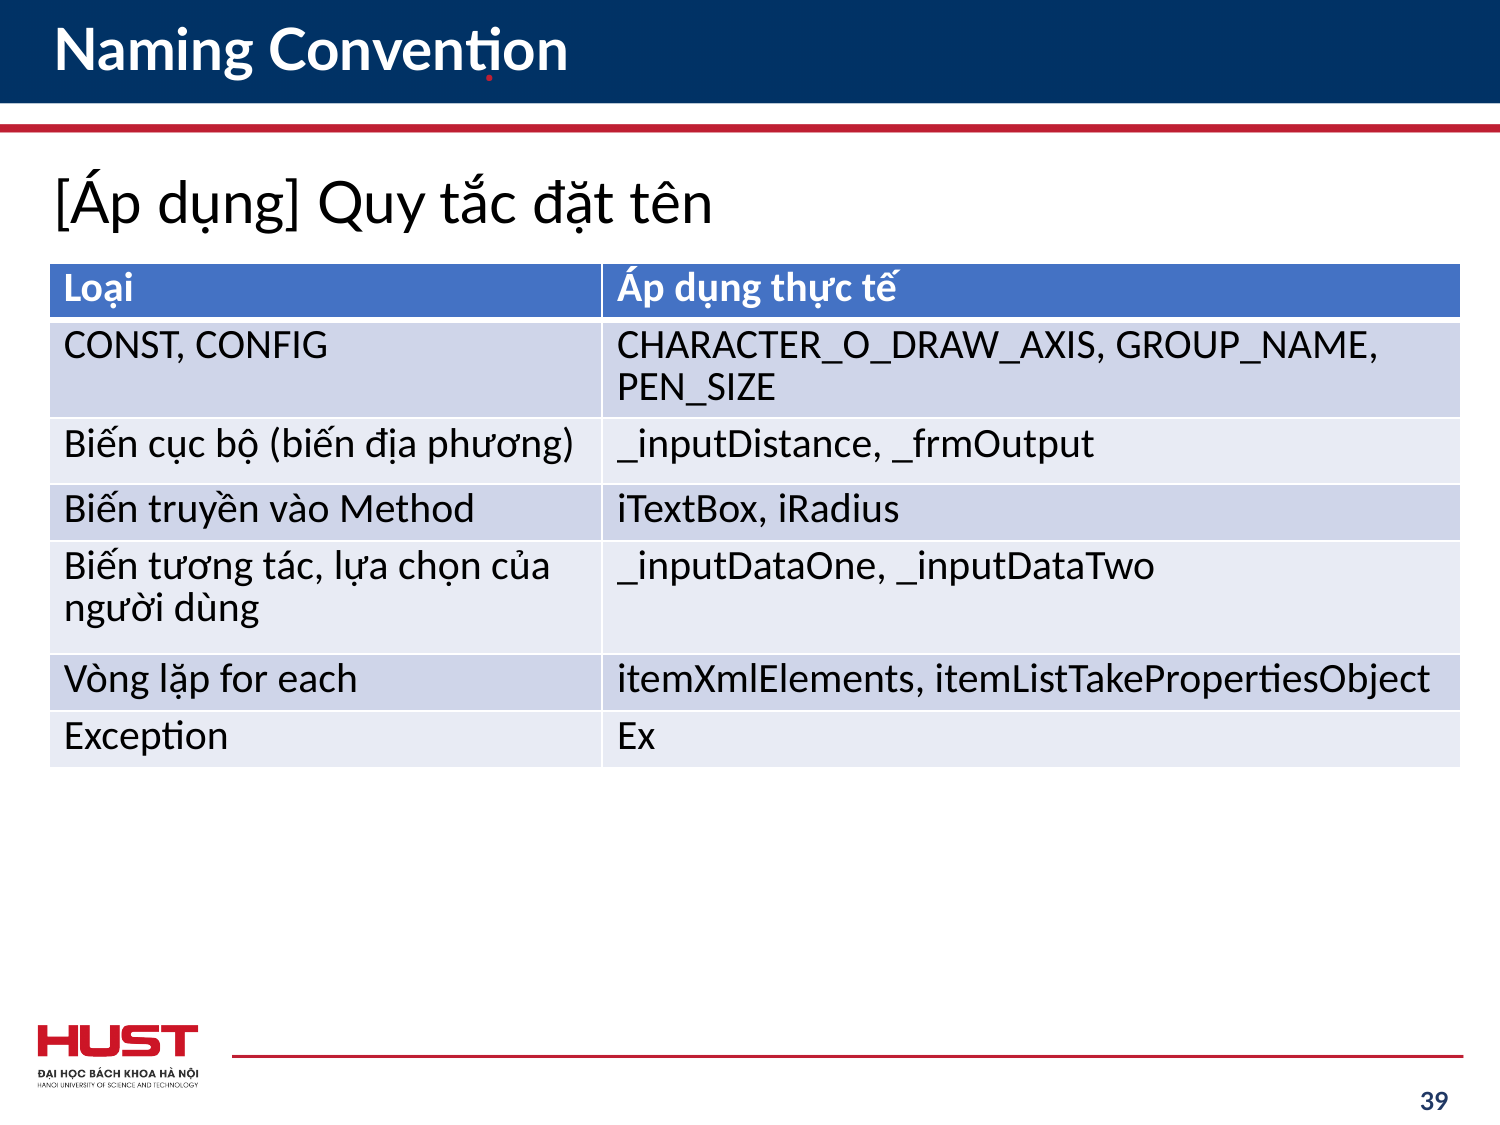

# Naming Convention
[Áp dụng] Quy tắc đặt tên
| Loại | Áp dụng thực tế |
| --- | --- |
| CONST, CONFIG | CHARACTER\_O\_DRAW\_AXIS, GROUP\_NAME, PEN\_SIZE |
| Biến cục bộ (biến địa phương) | \_inputDistance, \_frmOutput |
| Biến truyền vào Method | iTextBox, iRadius |
| Biến tương tác, lựa chọn của người dùng | \_inputDataOne, \_inputDataTwo |
| Vòng lặp for each | itemXmlElements, itemListTakePropertiesObject |
| Exception | Ex |
39